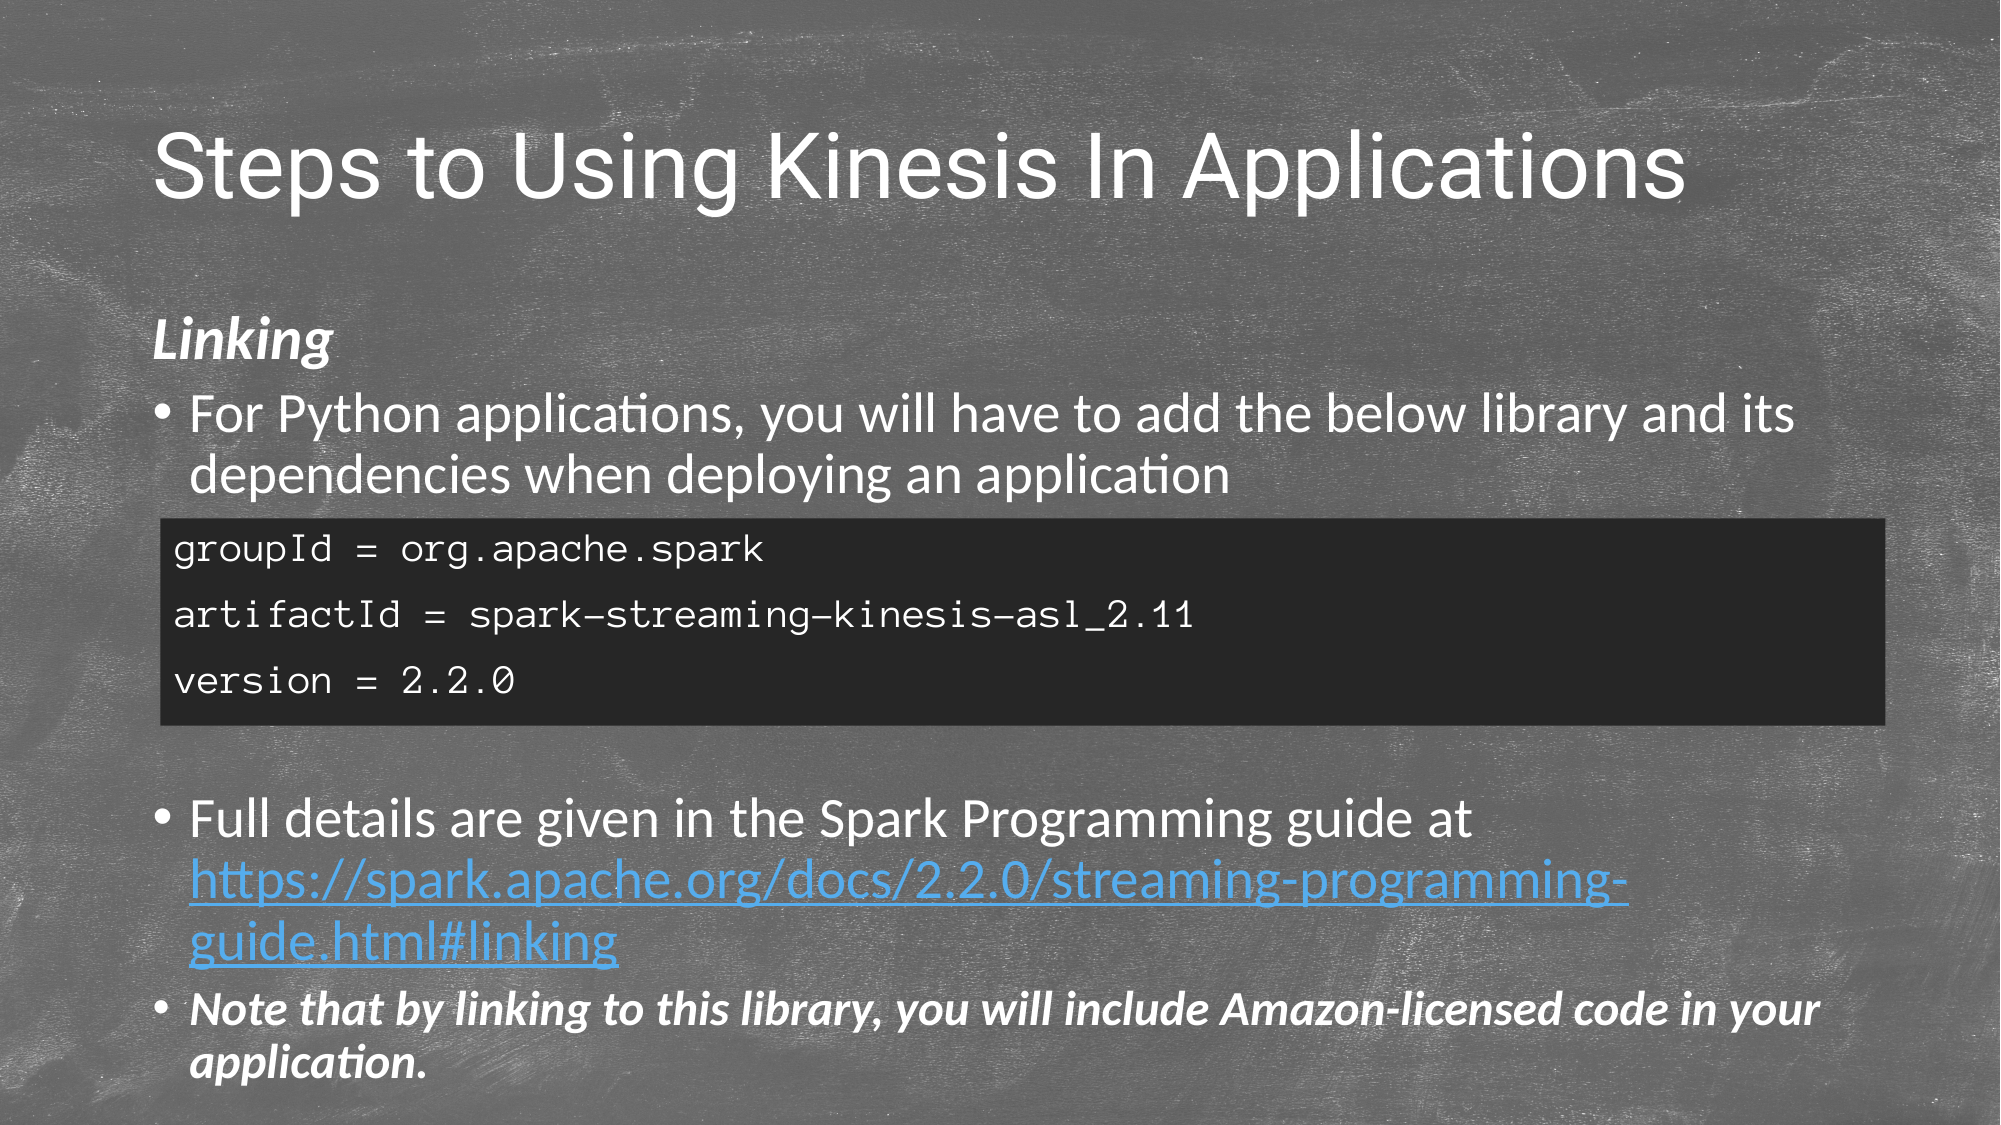

# Steps to Using Kinesis In Applications
Linking
For Python applications, you will have to add the below library and its dependencies when deploying an application

Full details are given in the Spark Programming guide at https://spark.apache.org/docs/2.2.0/streaming-programming-guide.html#linking
Note that by linking to this library, you will include Amazon-licensed code in your application.
groupId = org.apache.spark
artifactId = spark-streaming-kinesis-asl_2.11
version = 2.2.0